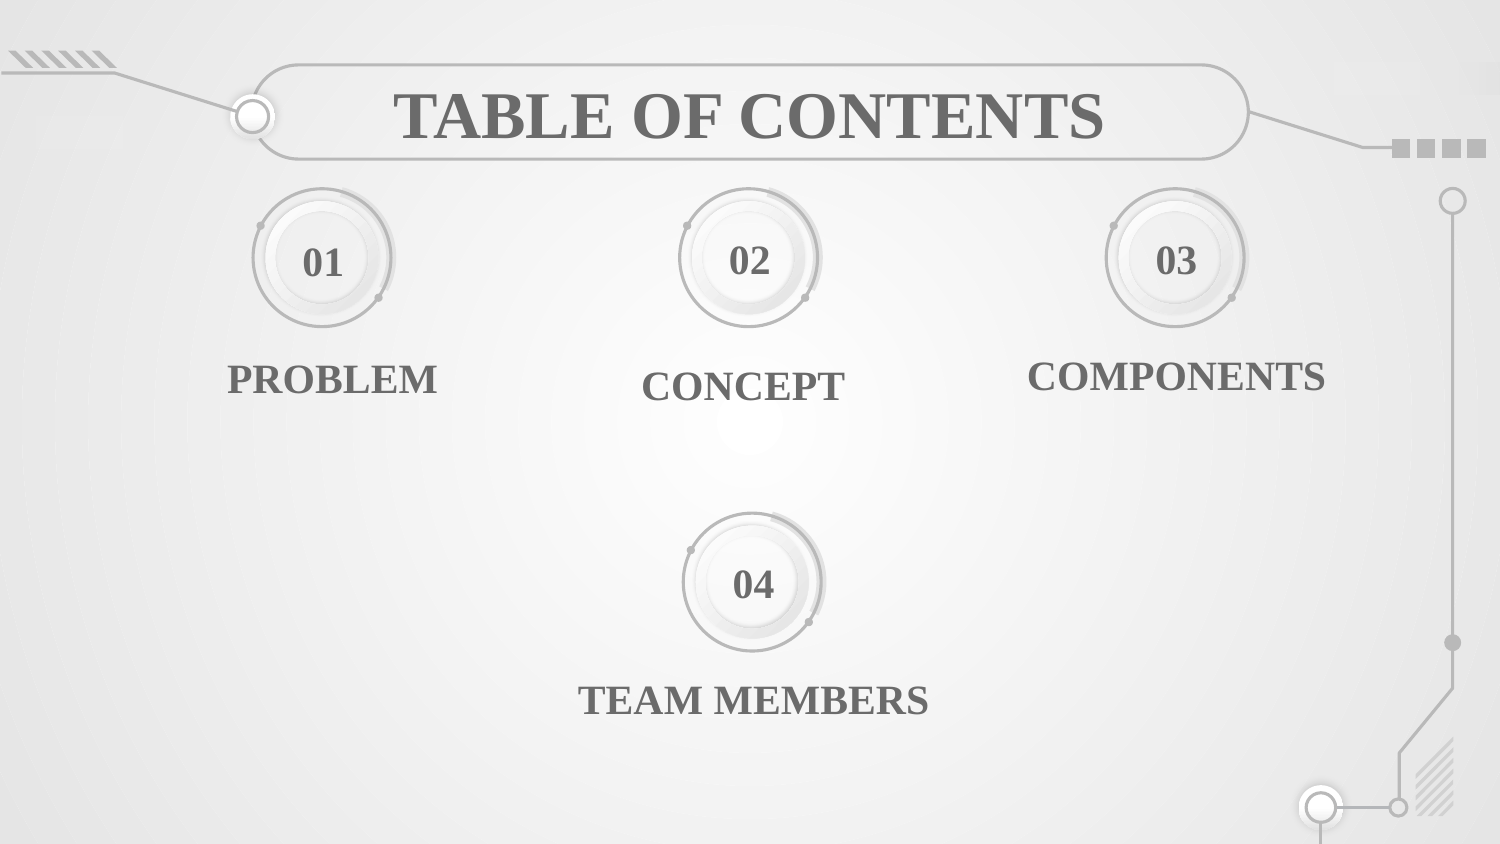

# TABLE OF CONTENTS

02
03
01
COMPONENTS
PROBLEM
CONCEPT

04
TEAM MEMBERS